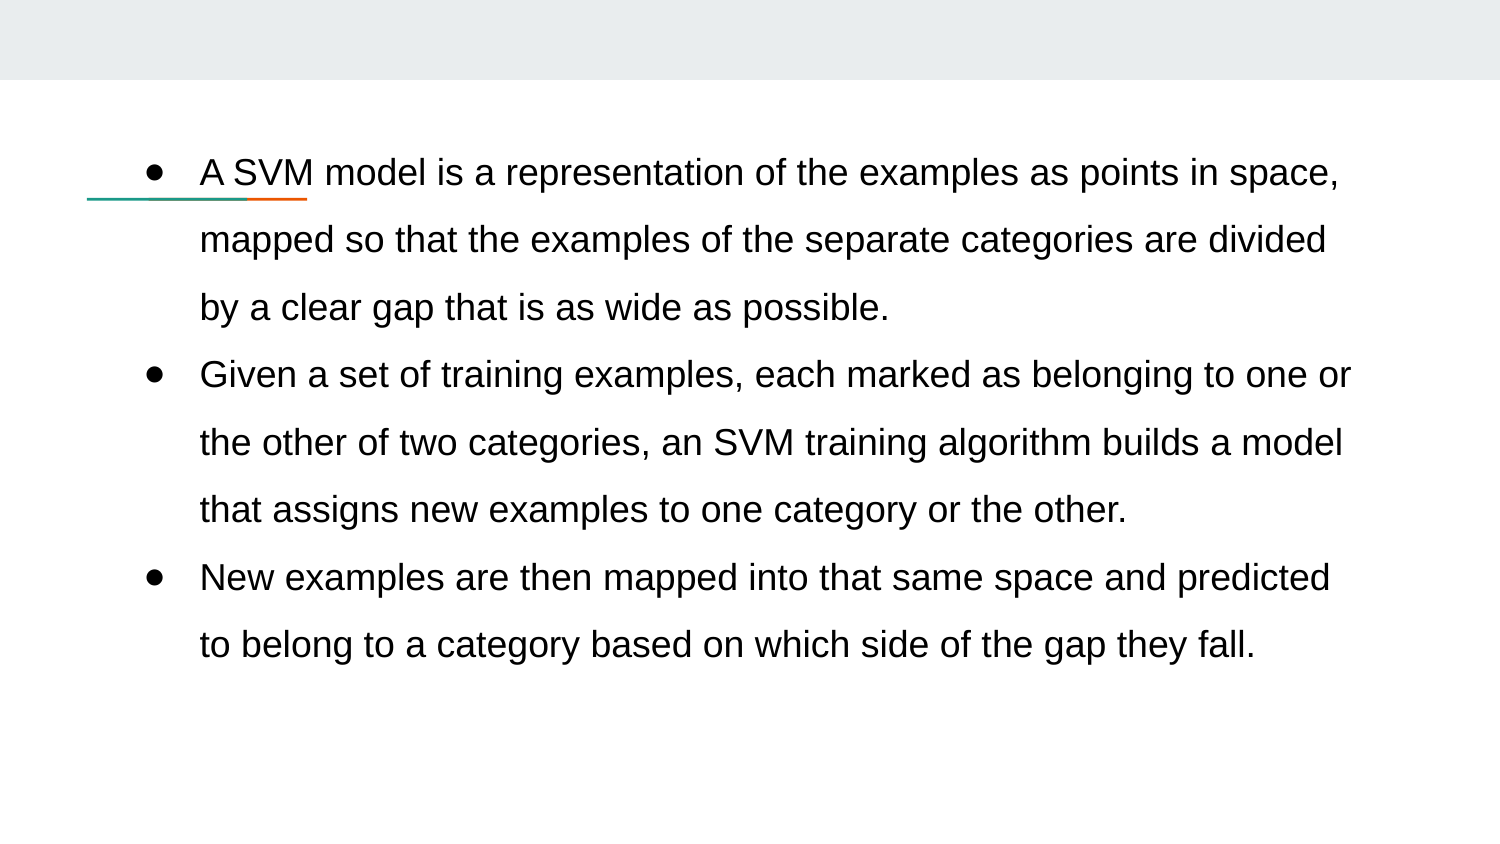

A SVM model is a representation of the examples as points in space, mapped so that the examples of the separate categories are divided by a clear gap that is as wide as possible.
Given a set of training examples, each marked as belonging to one or the other of two categories, an SVM training algorithm builds a model that assigns new examples to one category or the other.
New examples are then mapped into that same space and predicted to belong to a category based on which side of the gap they fall.